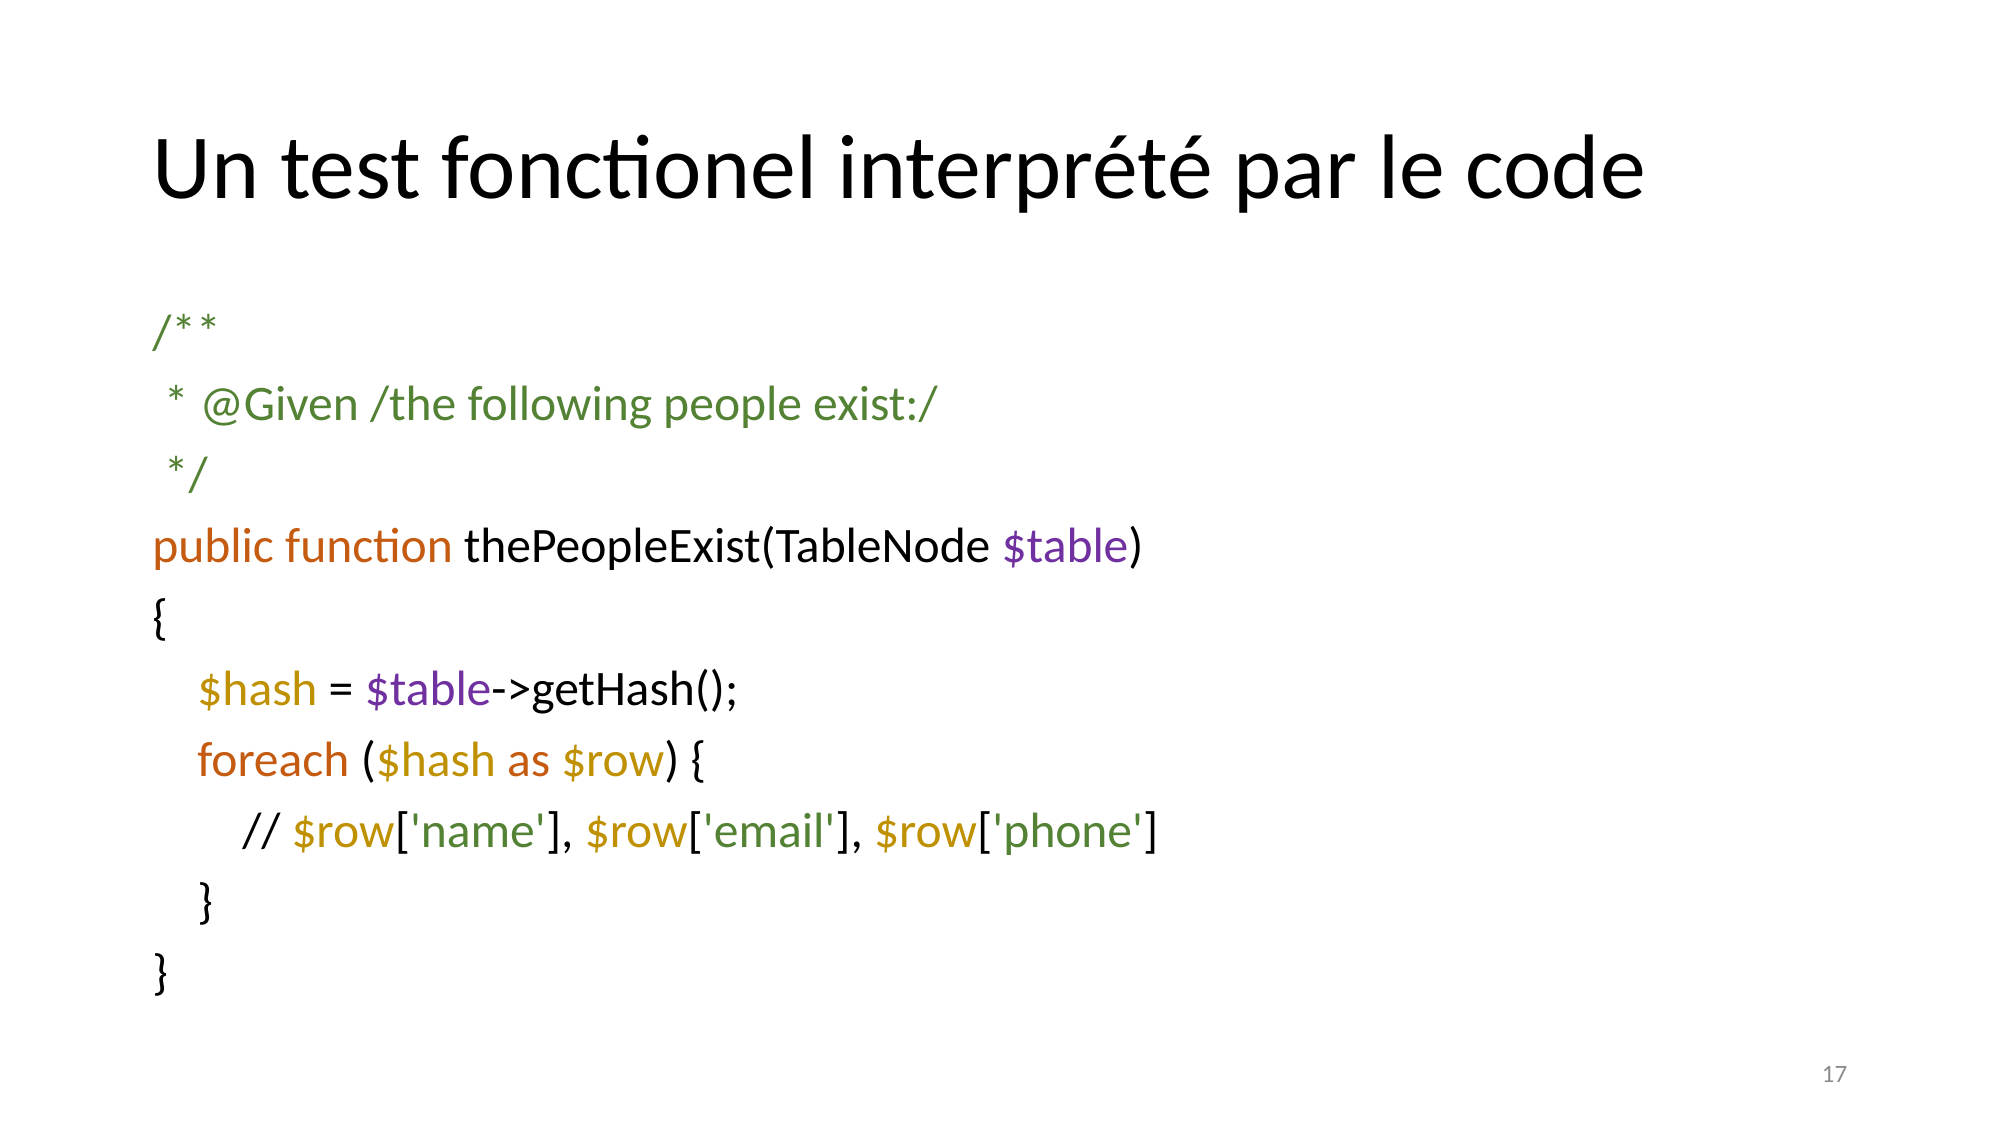

# Un test fonctionel interprété par le code
/**
 * @Given /the following people exist:/
 */
public function thePeopleExist(TableNode $table)
{
    $hash = $table->getHash();
    foreach ($hash as $row) {
        // $row['name'], $row['email'], $row['phone']
    }
}
17